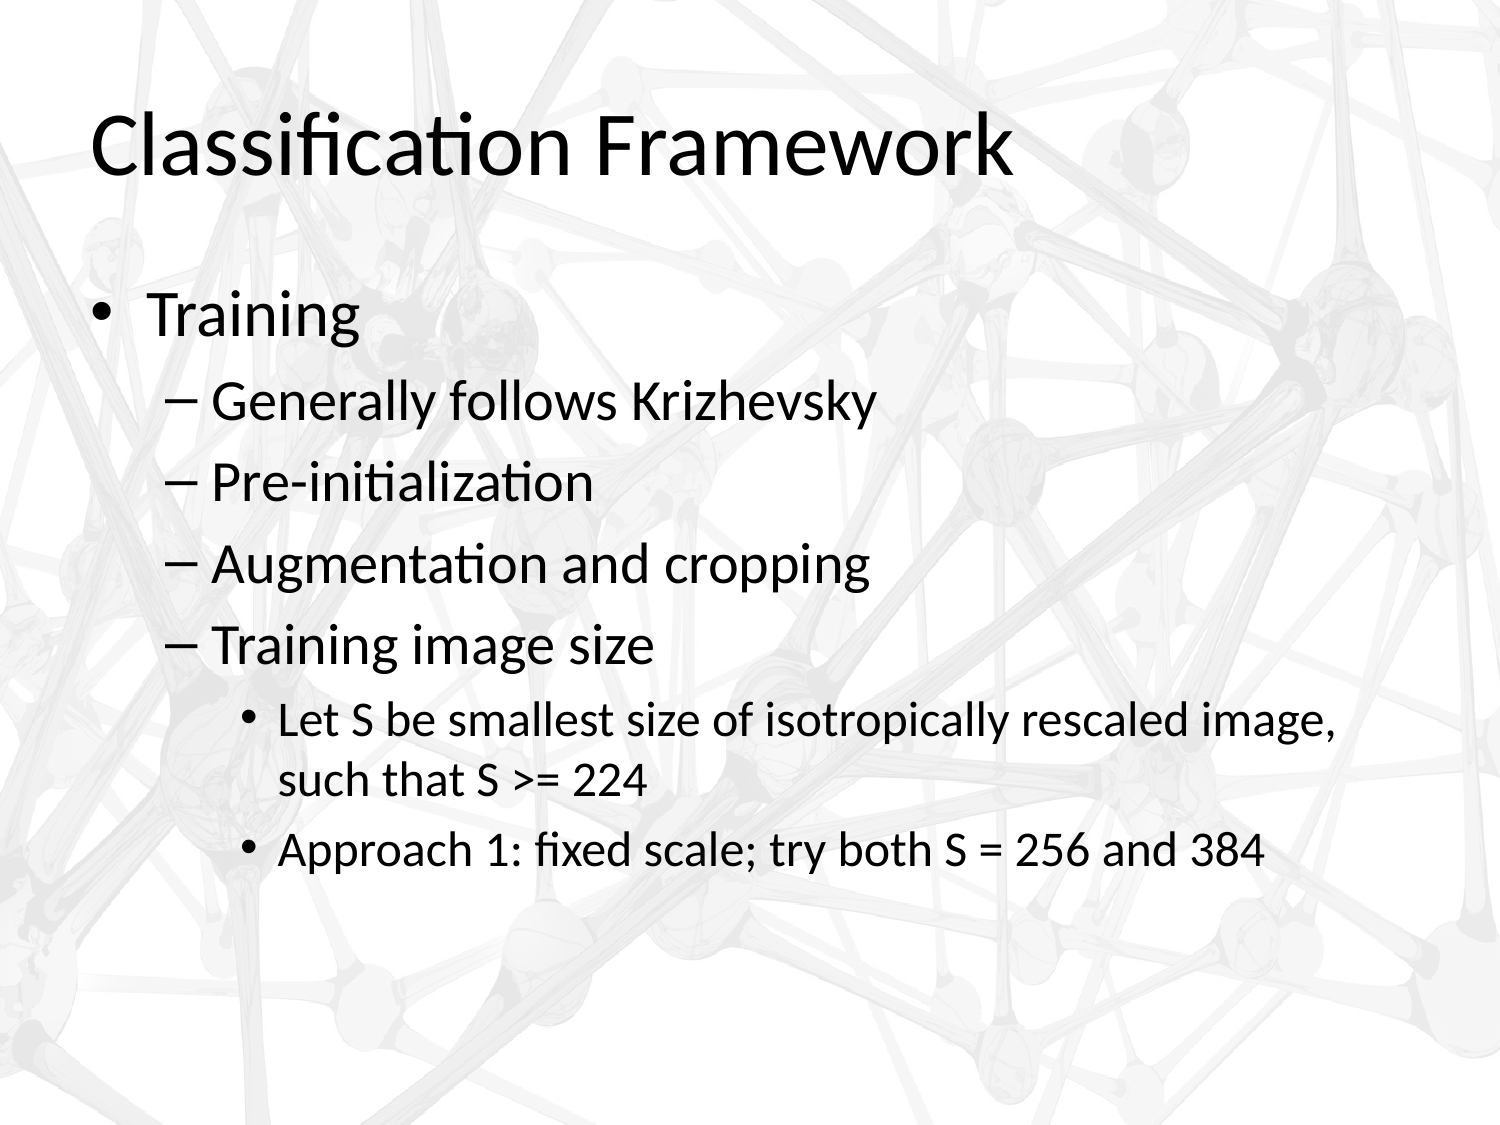

# Classification Framework
Training
Generally follows Krizhevsky
Pre-initialization
Augmentation and cropping
Training image size
Let S be smallest size of isotropically rescaled image, such that S >= 224
Approach 1: fixed scale; try both S = 256 and 384